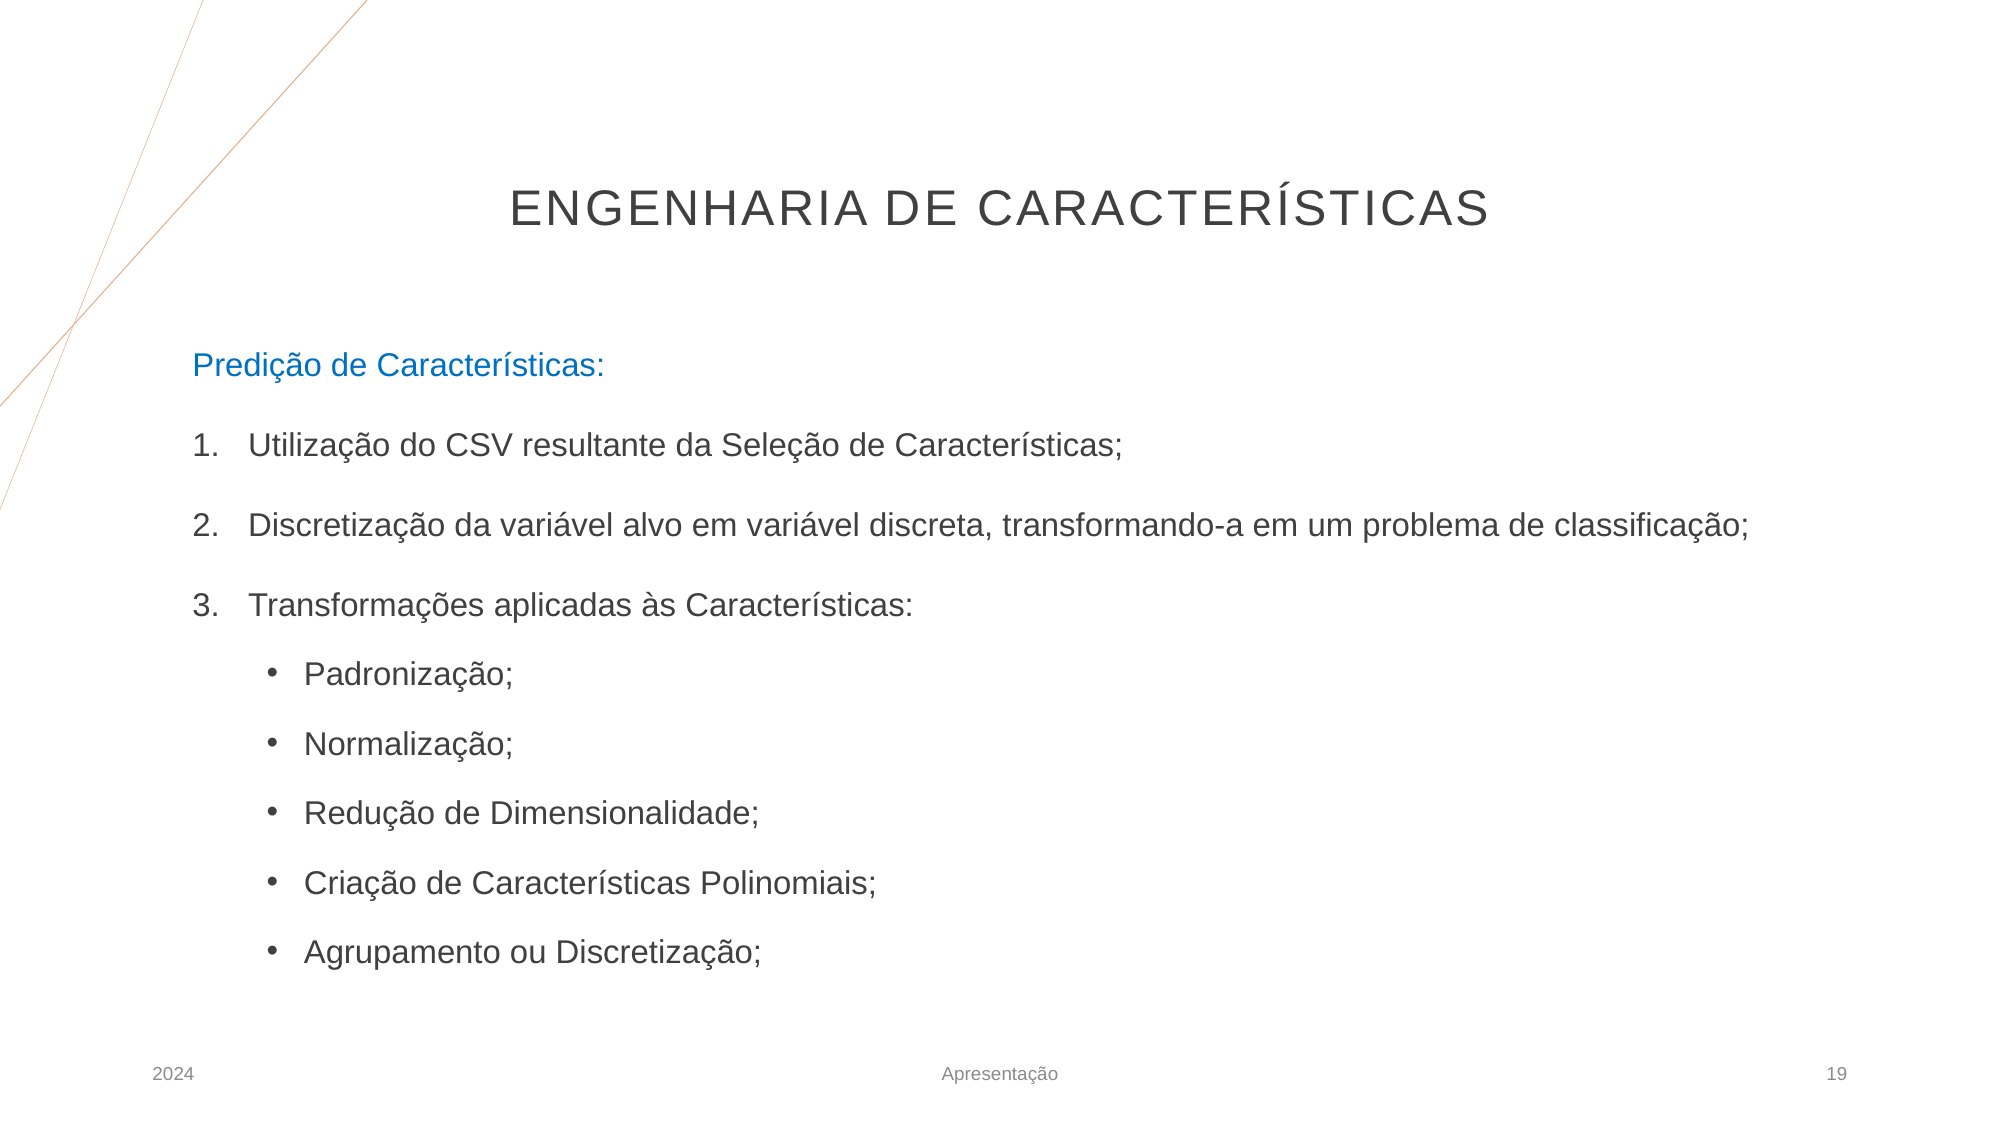

# ENGENHARIA DE CARACTERÍSTICAS
Predição de Características:
Utilização do CSV resultante da Seleção de Características;
Discretização da variável alvo em variável discreta, transformando-a em um problema de classificação;
Transformações aplicadas às Características:
Padronização;
Normalização;
Redução de Dimensionalidade;
Criação de Características Polinomiais;
Agrupamento ou Discretização;
2024
Apresentação
19